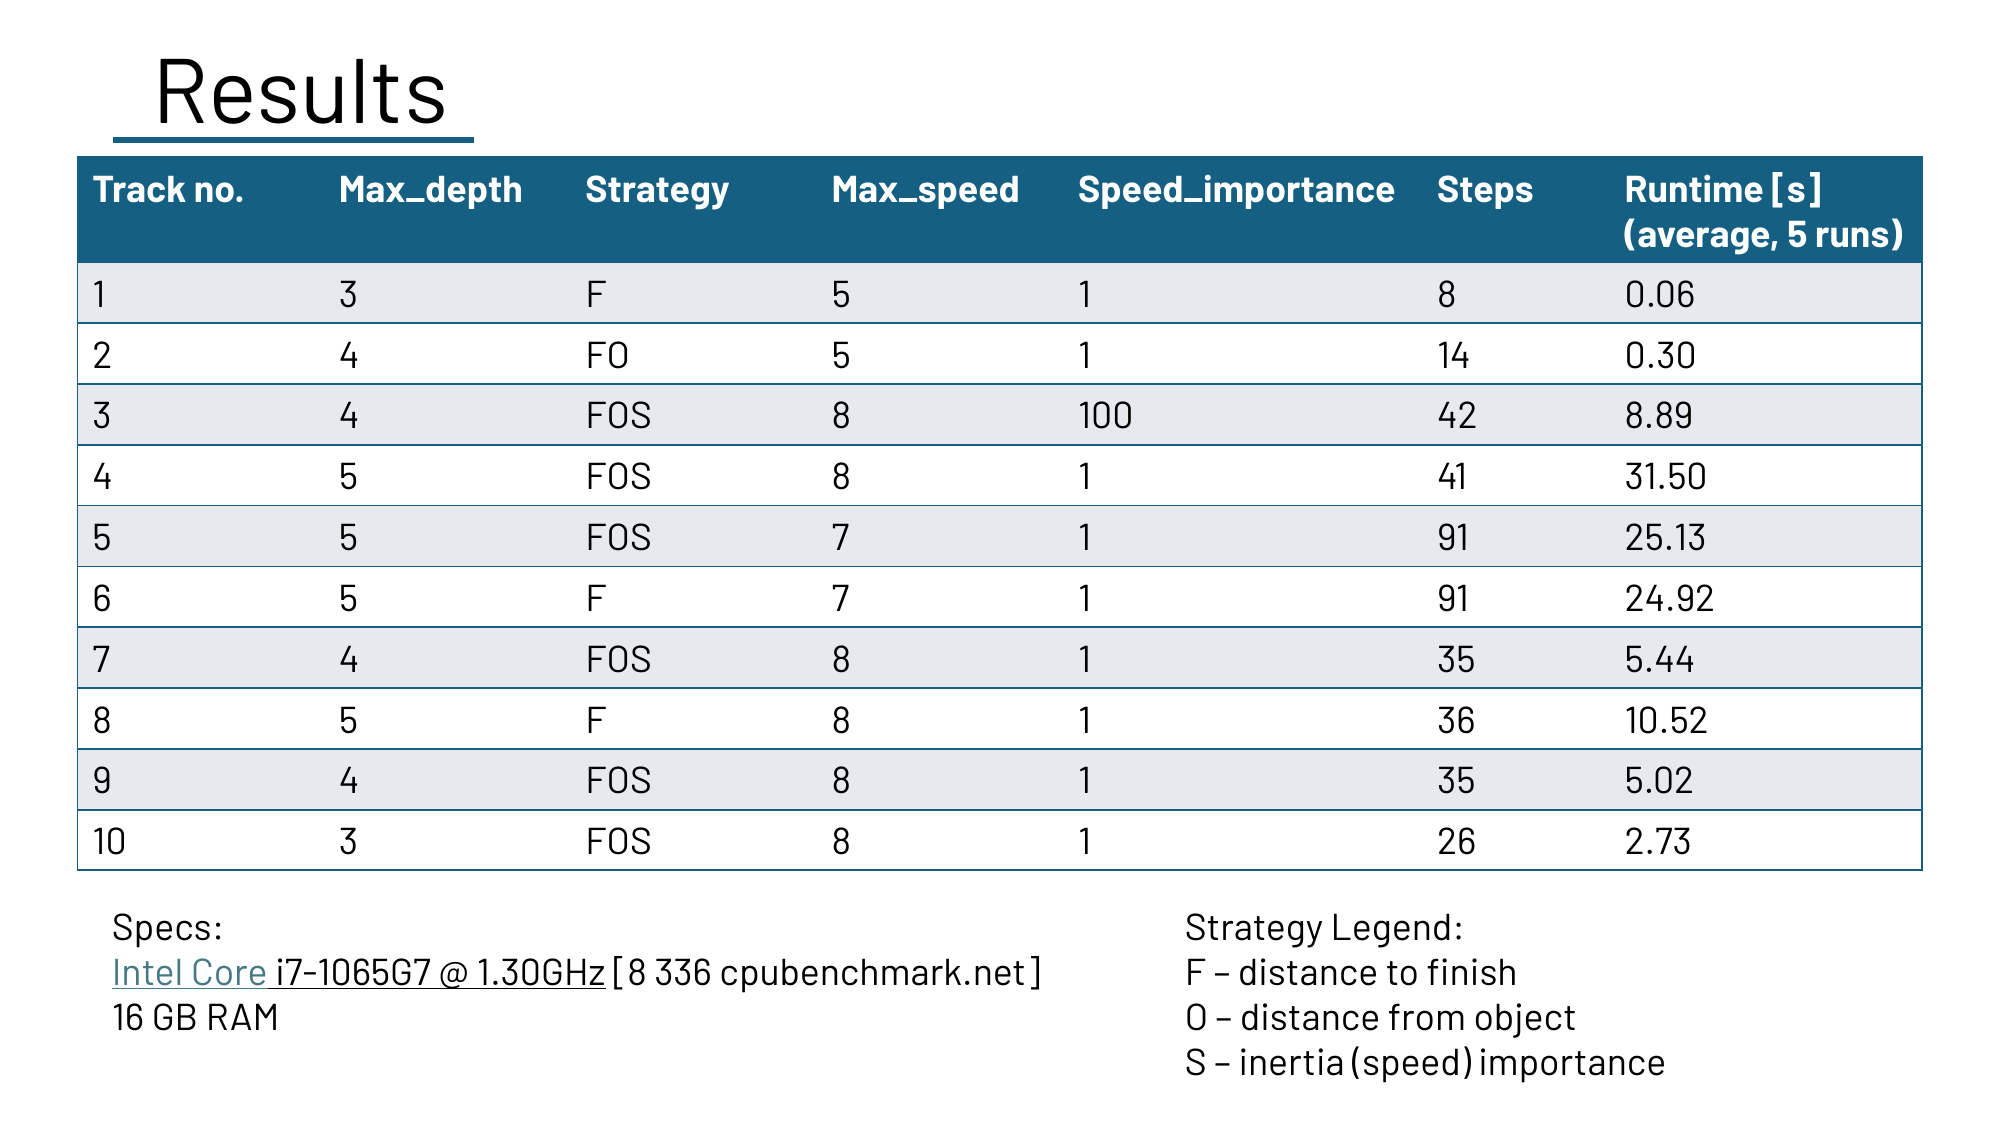

# Results
| Track no. | Max\_depth | Strategy | Max\_speed | Speed\_importance | Steps | Runtime [s] (average, 5 runs) |
| --- | --- | --- | --- | --- | --- | --- |
| 1 | 3 | F | 5 | 1 | 8 | 0.06 |
| 2 | 4 | FO | 5 | 1 | 14 | 0.30 |
| 3 | 4 | FOS | 8 | 100 | 42 | 8.89 |
| 4 | 5 | FOS | 8 | 1 | 41 | 31.50 |
| 5 | 5 | FOS | 7 | 1 | 91 | 25.13 |
| 6 | 5 | F | 7 | 1 | 91 | 24.92 |
| 7 | 4 | FOS | 8 | 1 | 35 | 5.44 |
| 8 | 5 | F | 8 | 1 | 36 | 10.52 |
| 9 | 4 | FOS | 8 | 1 | 35 | 5.02 |
| 10 | 3 | FOS | 8 | 1 | 26 | 2.73 |
Specs:
Intel Core i7-1065G7 @ 1.30GHz [8 336 cpubenchmark.net]
16 GB RAM
Strategy Legend:
F – distance to finish
O – distance from object
S – inertia (speed) importance